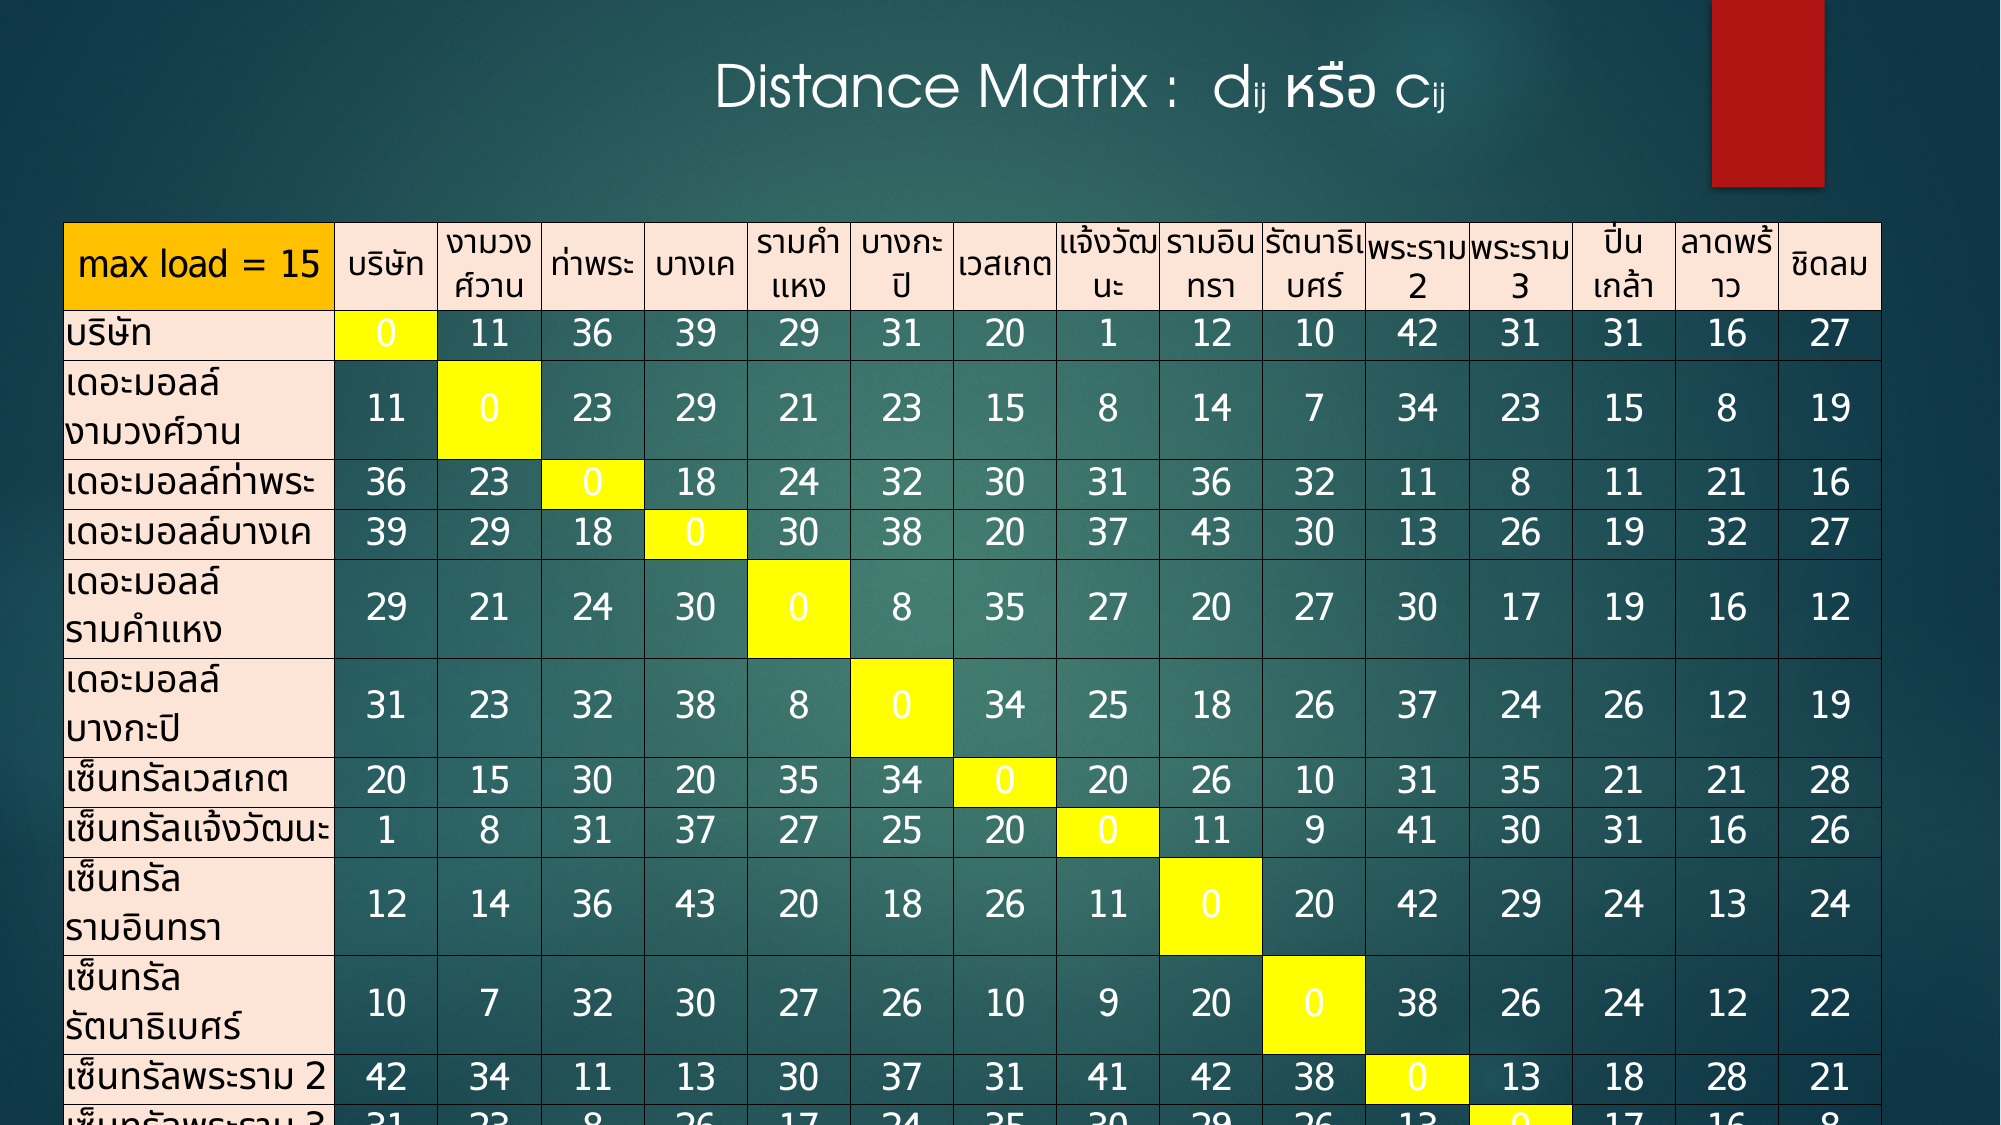

Distance Matrix :  dij หรือ cij
| max load = 15 | บริษัท | งามวงศ์วาน | ท่าพระ | บางเค | รามคำแหง | บางกะปิ | เวสเกต | แจ้งวัฒนะ | รามอินทรา | รัตนาธิเบศร์ | พระราม 2 | พระราม 3 | ปิ่นเกล้า | ลาดพร้าว | ชิดลม |
| --- | --- | --- | --- | --- | --- | --- | --- | --- | --- | --- | --- | --- | --- | --- | --- |
| บริษัท | 0 | 11 | 36 | 39 | 29 | 31 | 20 | 1 | 12 | 10 | 42 | 31 | 31 | 16 | 27 |
| เดอะมอลล์งามวงศ์วาน | 11 | 0 | 23 | 29 | 21 | 23 | 15 | 8 | 14 | 7 | 34 | 23 | 15 | 8 | 19 |
| เดอะมอลล์ท่าพระ | 36 | 23 | 0 | 18 | 24 | 32 | 30 | 31 | 36 | 32 | 11 | 8 | 11 | 21 | 16 |
| เดอะมอลล์บางเค | 39 | 29 | 18 | 0 | 30 | 38 | 20 | 37 | 43 | 30 | 13 | 26 | 19 | 32 | 27 |
| เดอะมอลล์รามคำแหง | 29 | 21 | 24 | 30 | 0 | 8 | 35 | 27 | 20 | 27 | 30 | 17 | 19 | 16 | 12 |
| เดอะมอลล์บางกะปิ | 31 | 23 | 32 | 38 | 8 | 0 | 34 | 25 | 18 | 26 | 37 | 24 | 26 | 12 | 19 |
| เซ็นทรัลเวสเกต | 20 | 15 | 30 | 20 | 35 | 34 | 0 | 20 | 26 | 10 | 31 | 35 | 21 | 21 | 28 |
| เซ็นทรัลแจ้งวัฒนะ | 1 | 8 | 31 | 37 | 27 | 25 | 20 | 0 | 11 | 9 | 41 | 30 | 31 | 16 | 26 |
| เซ็นทรัลรามอินทรา | 12 | 14 | 36 | 43 | 20 | 18 | 26 | 11 | 0 | 20 | 42 | 29 | 24 | 13 | 24 |
| เซ็นทรัลรัตนาธิเบศร์ | 10 | 7 | 32 | 30 | 27 | 26 | 10 | 9 | 20 | 0 | 38 | 26 | 24 | 12 | 22 |
| เซ็นทรัลพระราม 2 | 42 | 34 | 11 | 13 | 30 | 37 | 31 | 41 | 42 | 38 | 0 | 13 | 18 | 28 | 21 |
| เซ็นทรัลพระราม 3 | 31 | 23 | 8 | 26 | 17 | 24 | 35 | 30 | 29 | 26 | 13 | 0 | 17 | 16 | 8 |
| เซ็นทรัลปิ่นเกล้า | 31 | 15 | 11 | 19 | 19 | 26 | 21 | 31 | 24 | 24 | 18 | 17 | 0 | 16 | 13 |
| เซ็นทรัลลาดพร้าว | 16 | 8 | 21 | 32 | 16 | 12 | 21 | 16 | 13 | 12 | 28 | 16 | 16 | 0 | 12 |
| เซ็นทรัลชิดลม | 27 | 19 | 16 | 27 | 12 | 19 | 28 | 26 | 24 | 22 | 21 | 8 | 13 | 12 | 0 |